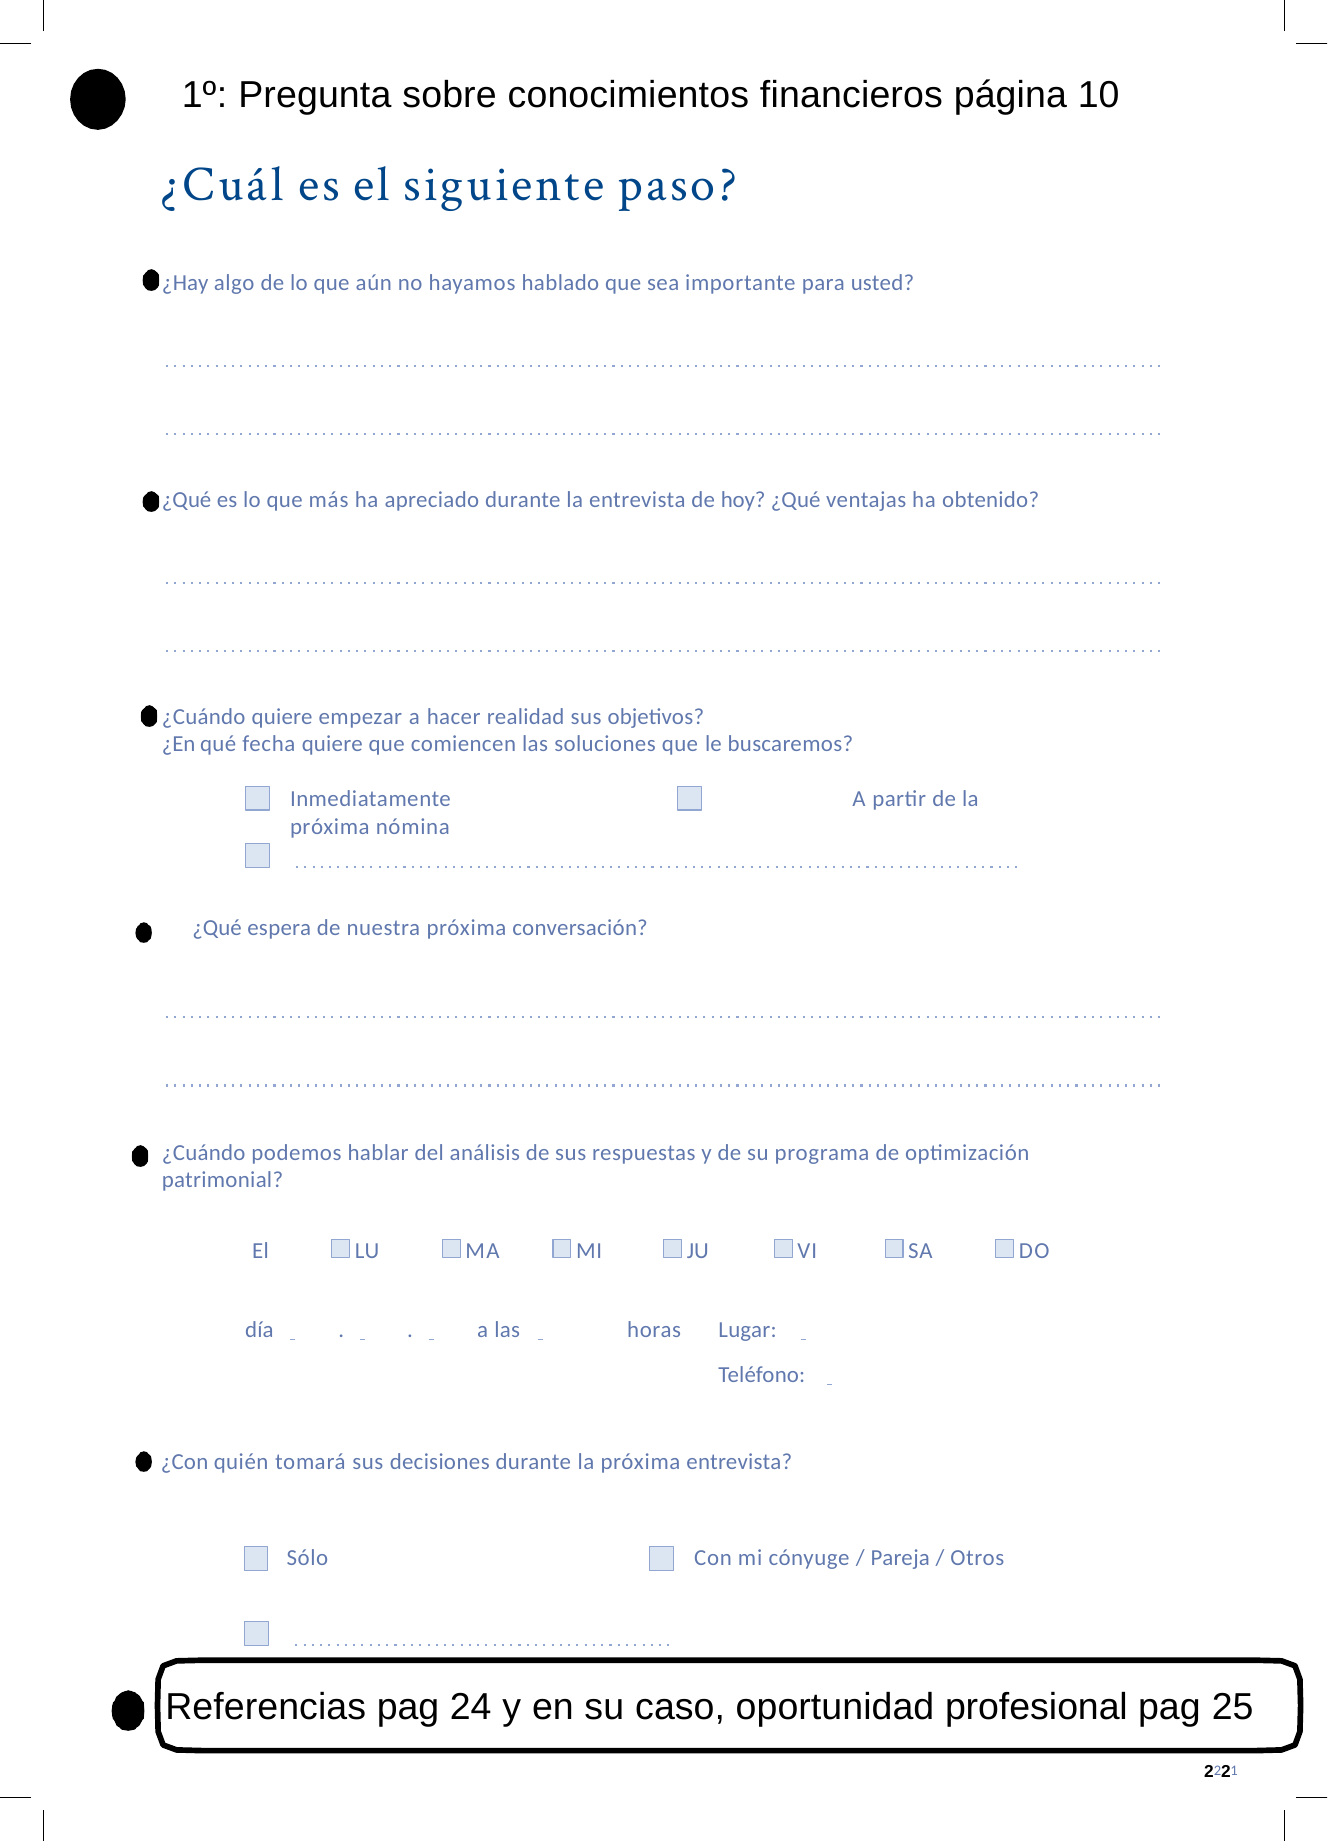

1º: Pregunta sobre conocimientos financieros página 10

# ¿Cuál es el siguiente paso?
¿Hay algo de lo que aún no hayamos hablado que sea importante para usted?

¿Qué es lo que más ha apreciado durante la entrevista de hoy? ¿Qué ventajas ha obtenido?

¿Cuándo quiere empezar a hacer realidad sus objetivos?
¿En qué fecha quiere que comiencen las soluciones que le buscaremos?

Inmediatamente	A partir de la próxima nómina

¿Qué espera de nuestra próxima conversación?

¿Cuándo podemos hablar del análisis de sus respuestas y de su programa de optimización  patrimonial?

El
LU
MA
MI
JU
VI
SA
DO

día    	 .    	 .    	 a las    	  horas
Lugar:
Teléfono:

¿Con quién tomará sus decisiones durante la próxima entrevista?

Sólo
Con mi cónyuge / Pareja / Otros

Referencias pag 24 y en su caso, oportunidad profesional pag 25
2221